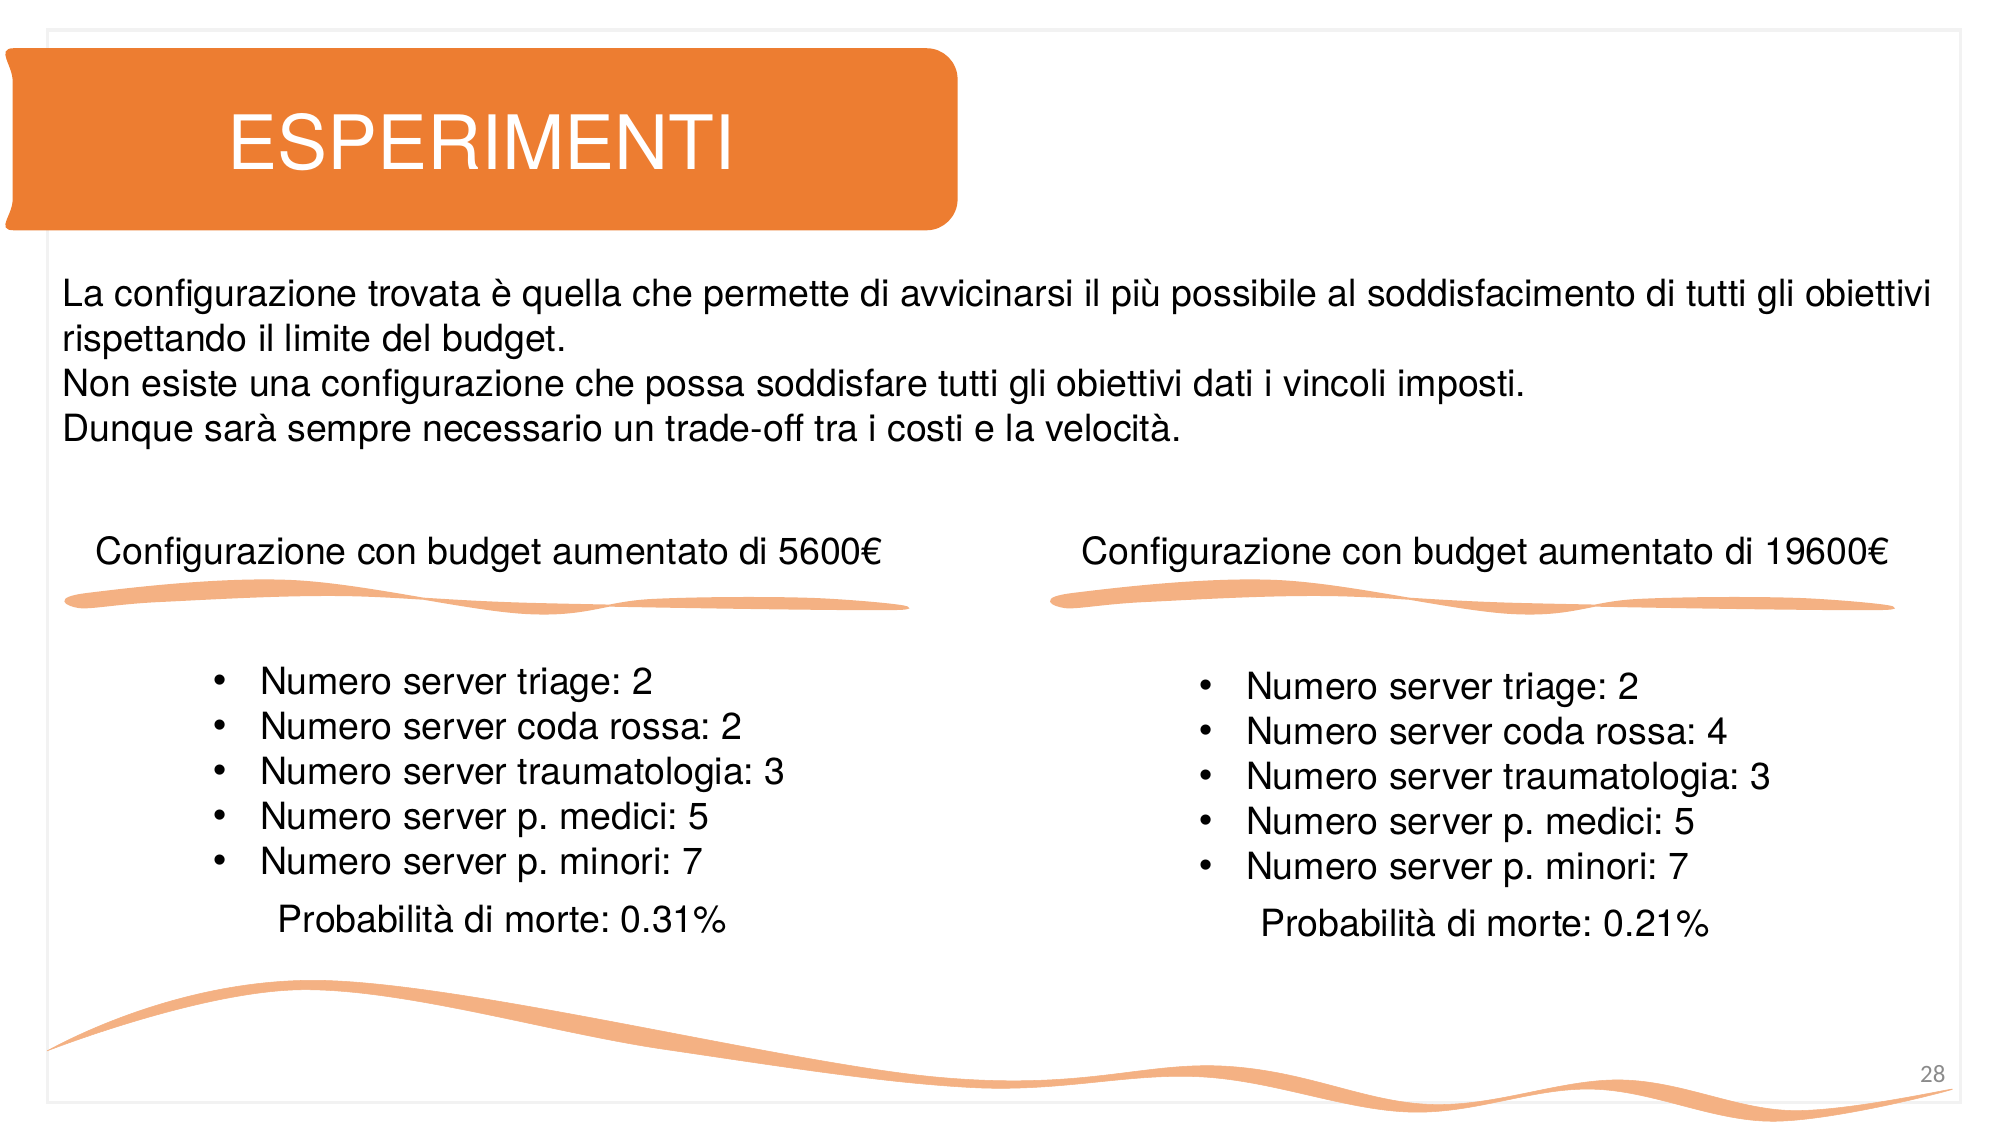

ESPERIMENTI
La configurazione trovata è quella che permette di avvicinarsi il più possibile al soddisfacimento di tutti gli obiettivi rispettando il limite del budget.
Non esiste una configurazione che possa soddisfare tutti gli obiettivi dati i vincoli imposti.
Dunque sarà sempre necessario un trade-off tra i costi e la velocità.
Configurazione con budget aumentato di 5600€
Configurazione con budget aumentato di 19600€

Numero server triage: 2
Numero server coda rossa: 2
Numero server traumatologia: 3
Numero server p. medici: 5
Numero server p. minori: 7
Numero server triage: 2
Numero server coda rossa: 4
Numero server traumatologia: 3
Numero server p. medici: 5
Numero server p. minori: 7
Probabilità di morte: 0.31%
Probabilità di morte: 0.21%

28